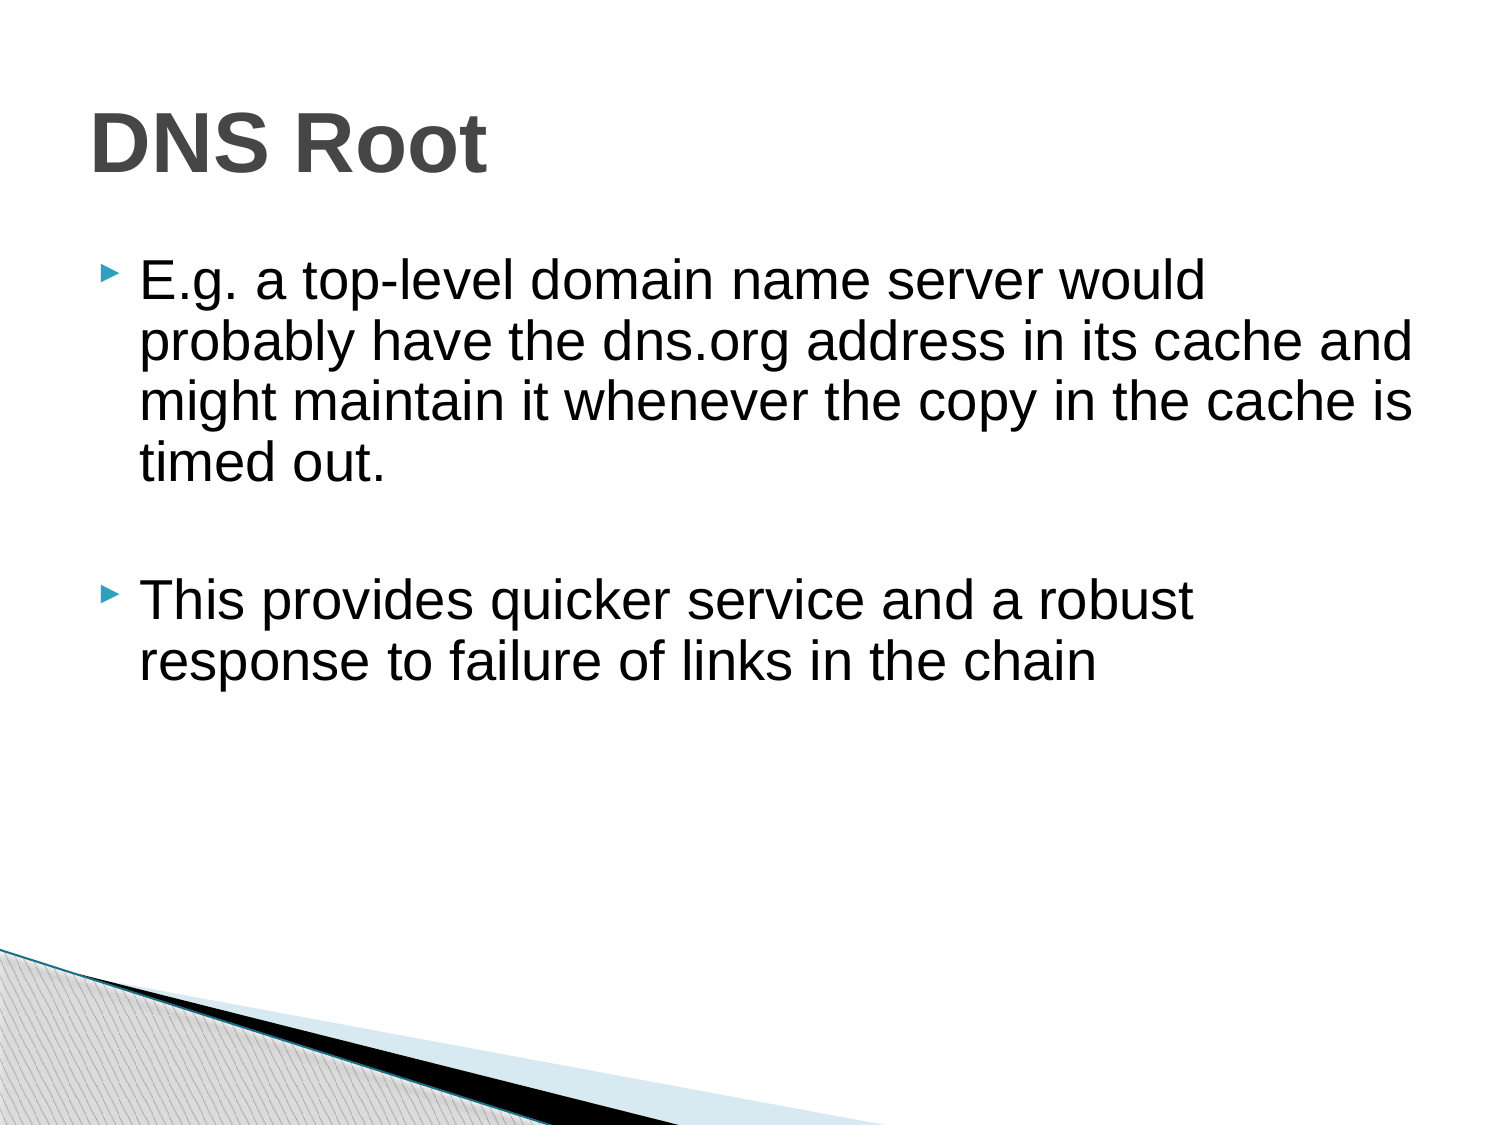

# DNS Root
E.g. a top-level domain name server would probably have the dns.org address in its cache and might maintain it whenever the copy in the cache is timed out.

This provides quicker service and a robust response to failure of links in the chain